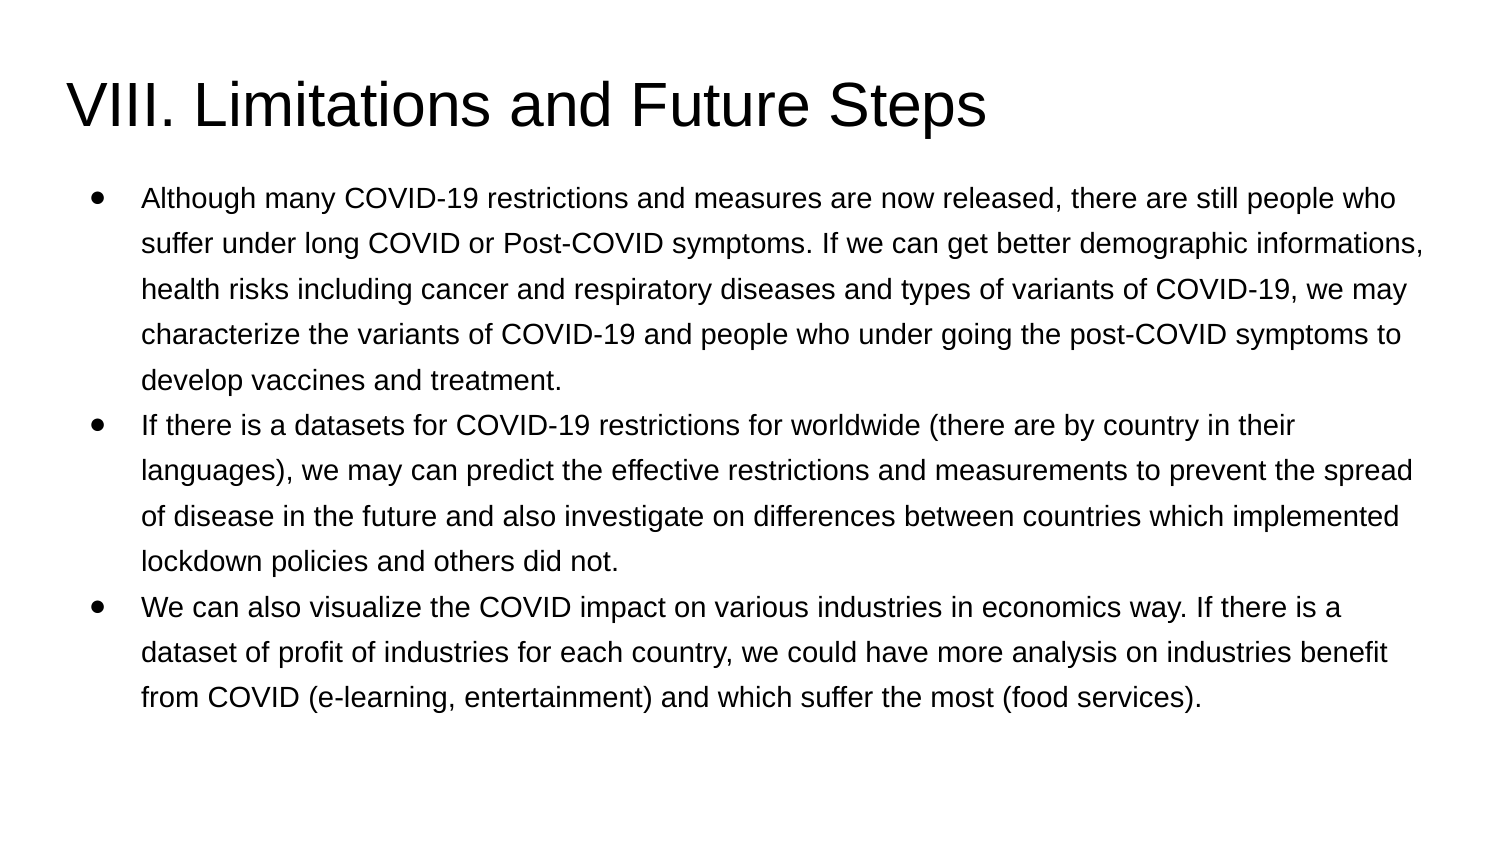

# VIII. Limitations and Future Steps
Although many COVID-19 restrictions and measures are now released, there are still people who suffer under long COVID or Post-COVID symptoms. If we can get better demographic informations, health risks including cancer and respiratory diseases and types of variants of COVID-19, we may characterize the variants of COVID-19 and people who under going the post-COVID symptoms to develop vaccines and treatment.
If there is a datasets for COVID-19 restrictions for worldwide (there are by country in their languages), we may can predict the effective restrictions and measurements to prevent the spread of disease in the future and also investigate on differences between countries which implemented lockdown policies and others did not.
We can also visualize the COVID impact on various industries in economics way. If there is a dataset of profit of industries for each country, we could have more analysis on industries benefit from COVID (e-learning, entertainment) and which suffer the most (food services).